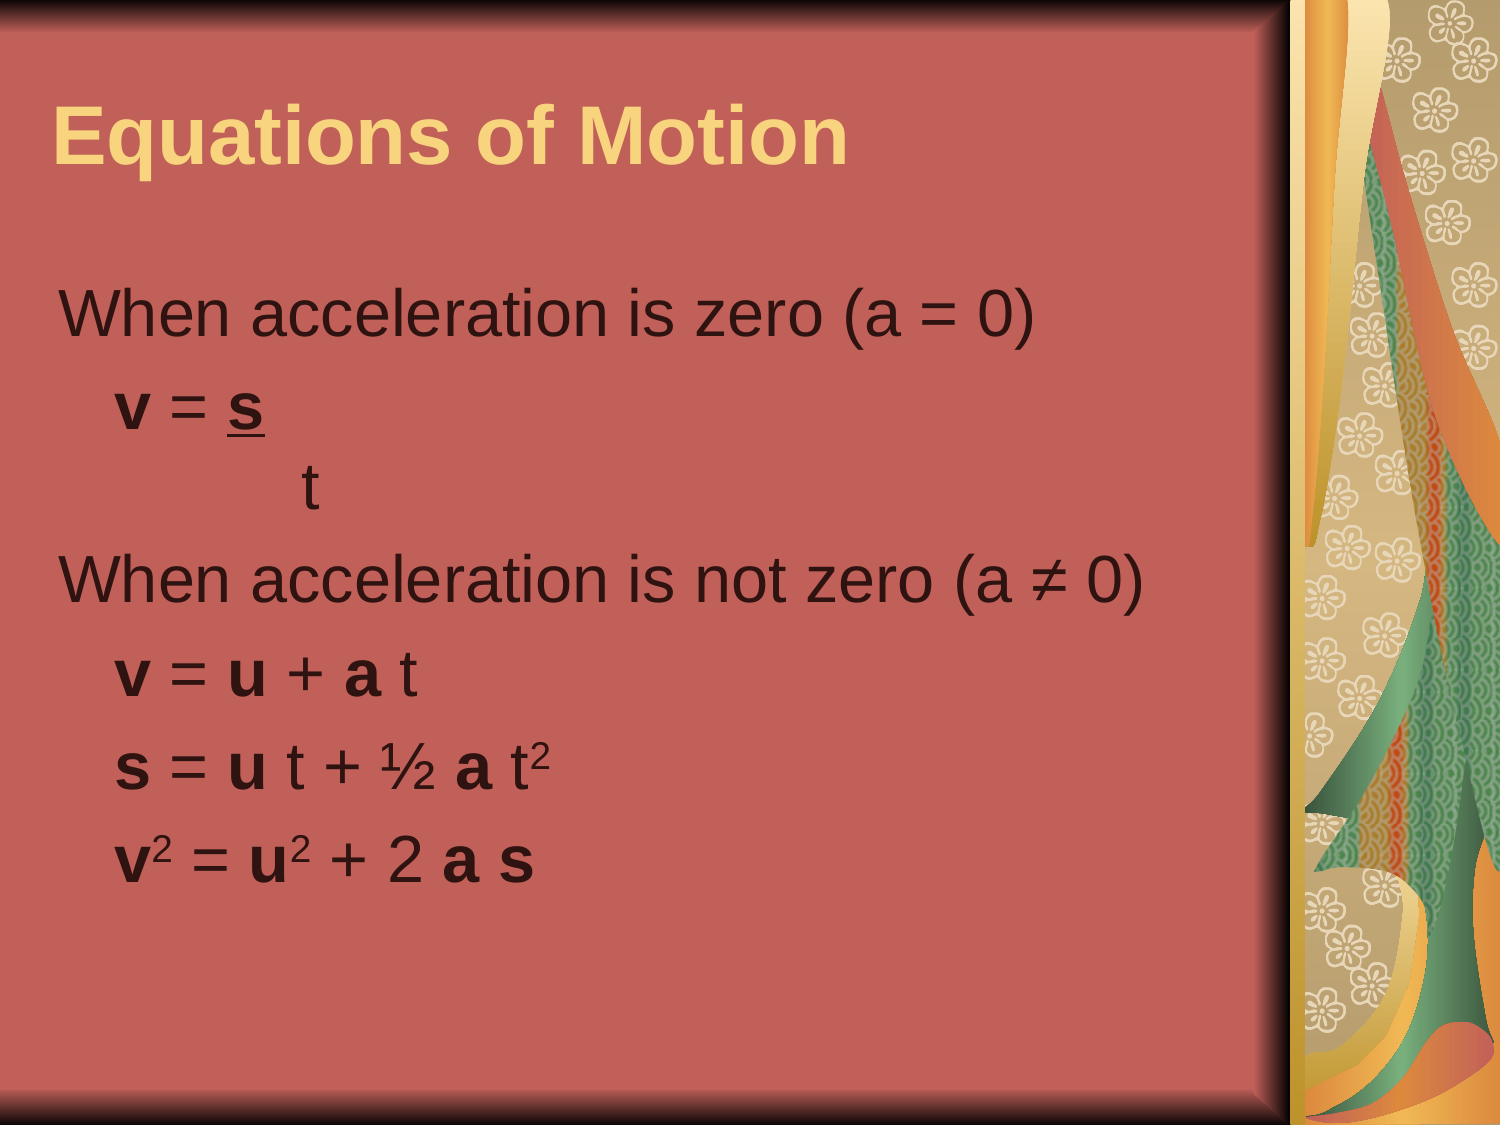

# Equations of Motion
When acceleration is zero (a = 0)
	v = s
		  t
When acceleration is not zero (a ≠ 0)
	v = u + a t
	s = u t + ½ a t2
	v2 = u2 + 2 a s